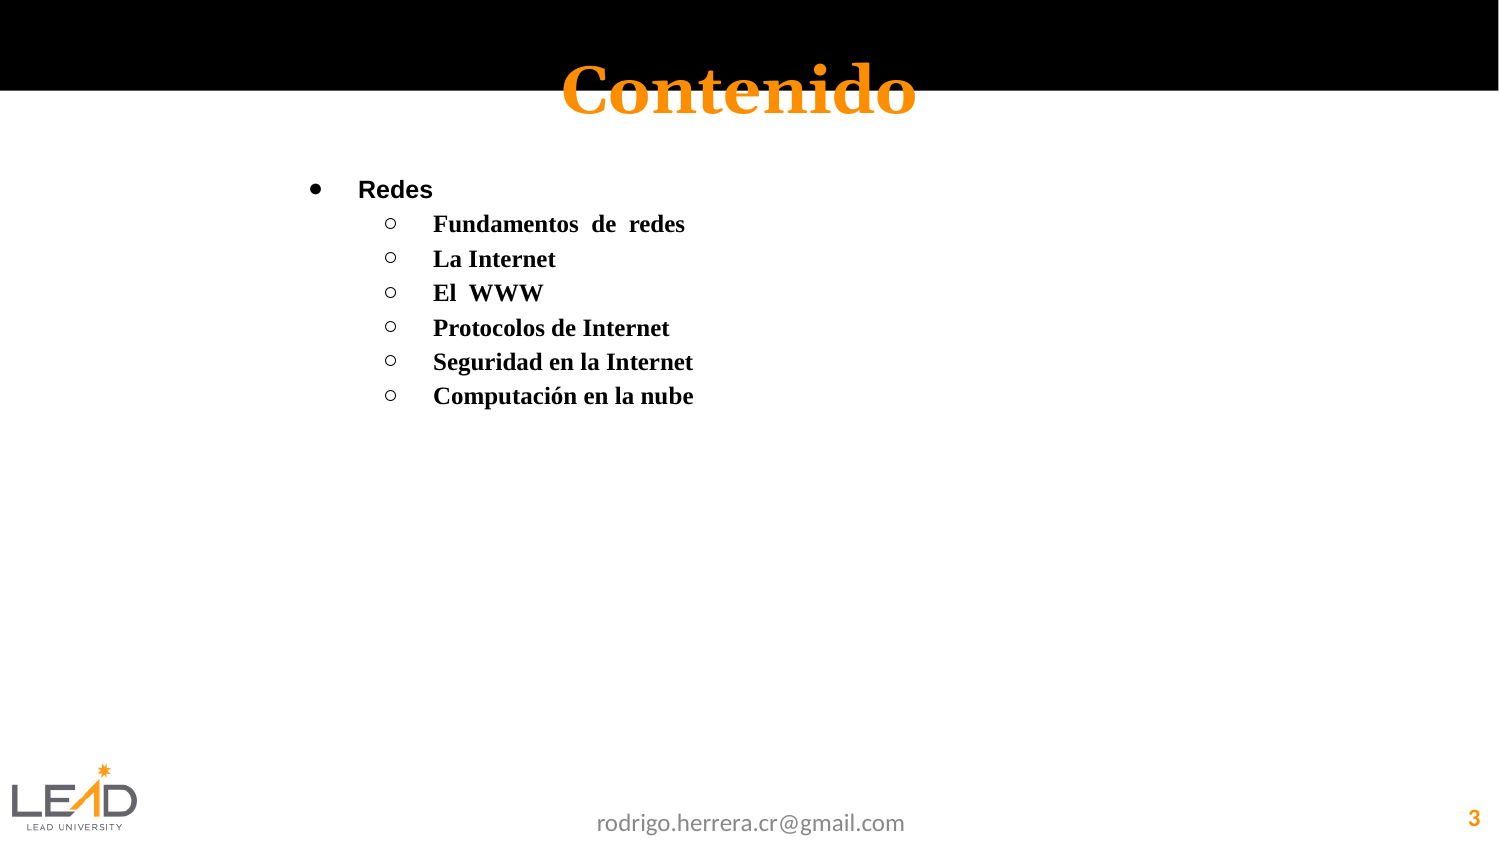

Contenido
Redes
Fundamentos  de  redes
La Internet
El  WWW
Protocolos de Internet
Seguridad en la Internet
Computación en la nube
3
rodrigo.herrera.cr@gmail.com